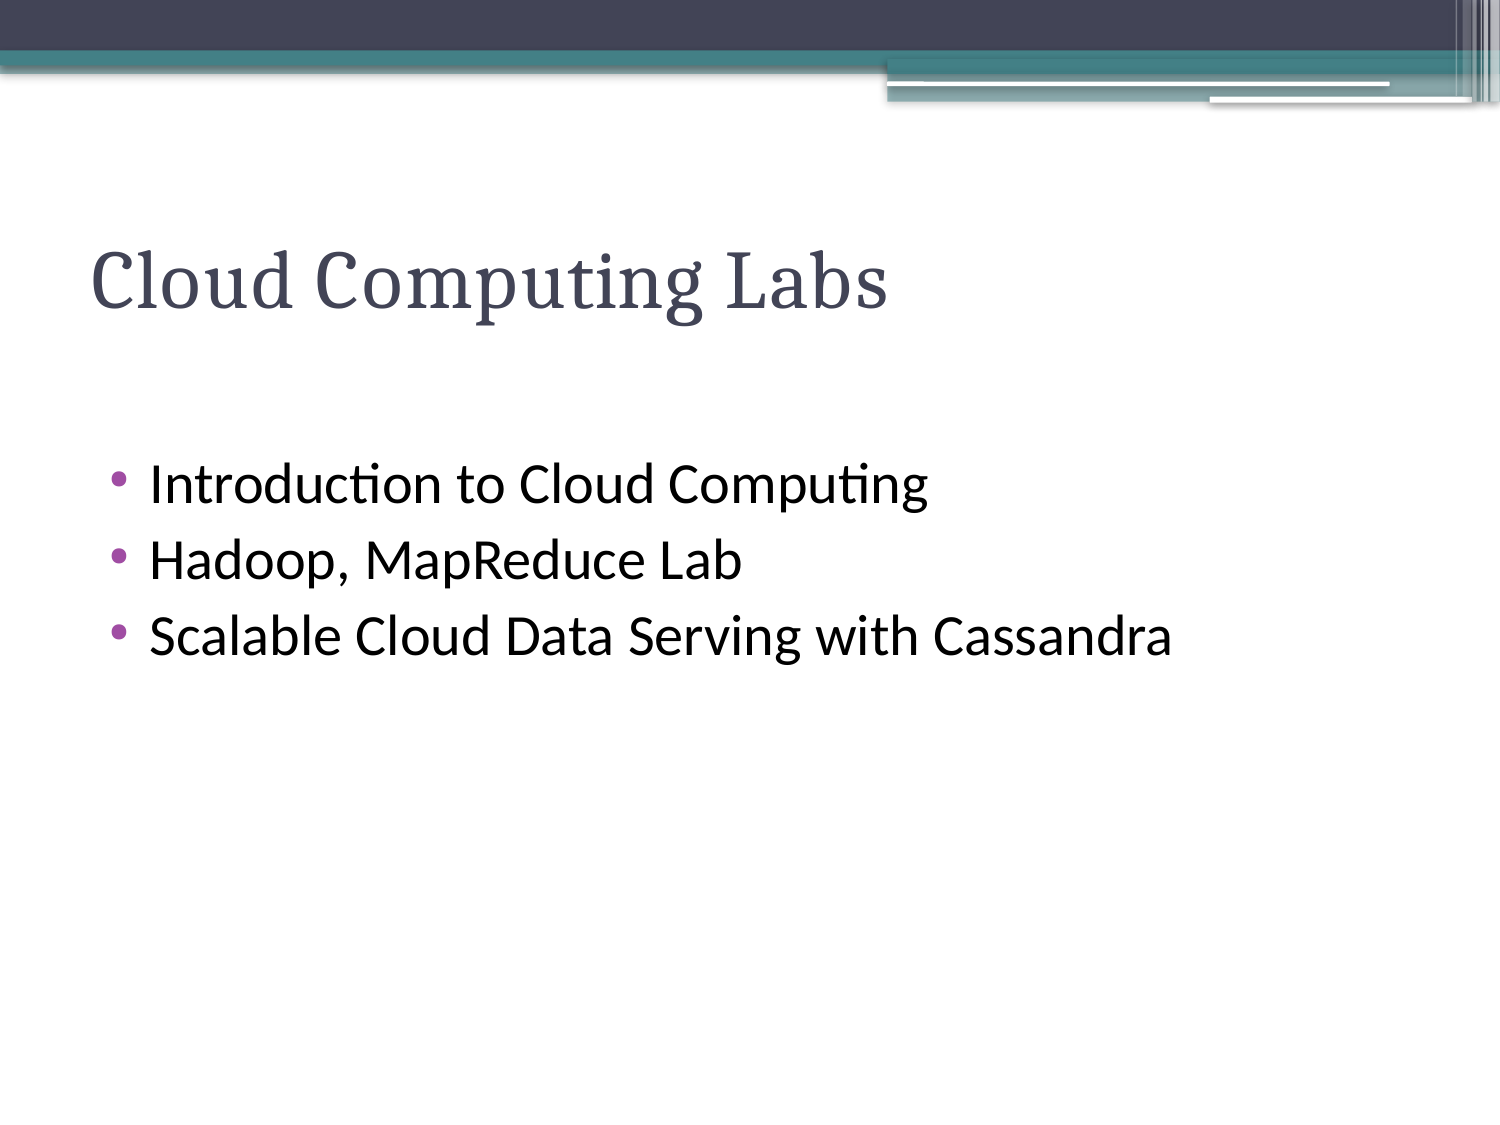

# Cloud Computing Labs
Introduction to Cloud Computing
Hadoop, MapReduce Lab
Scalable Cloud Data Serving with Cassandra